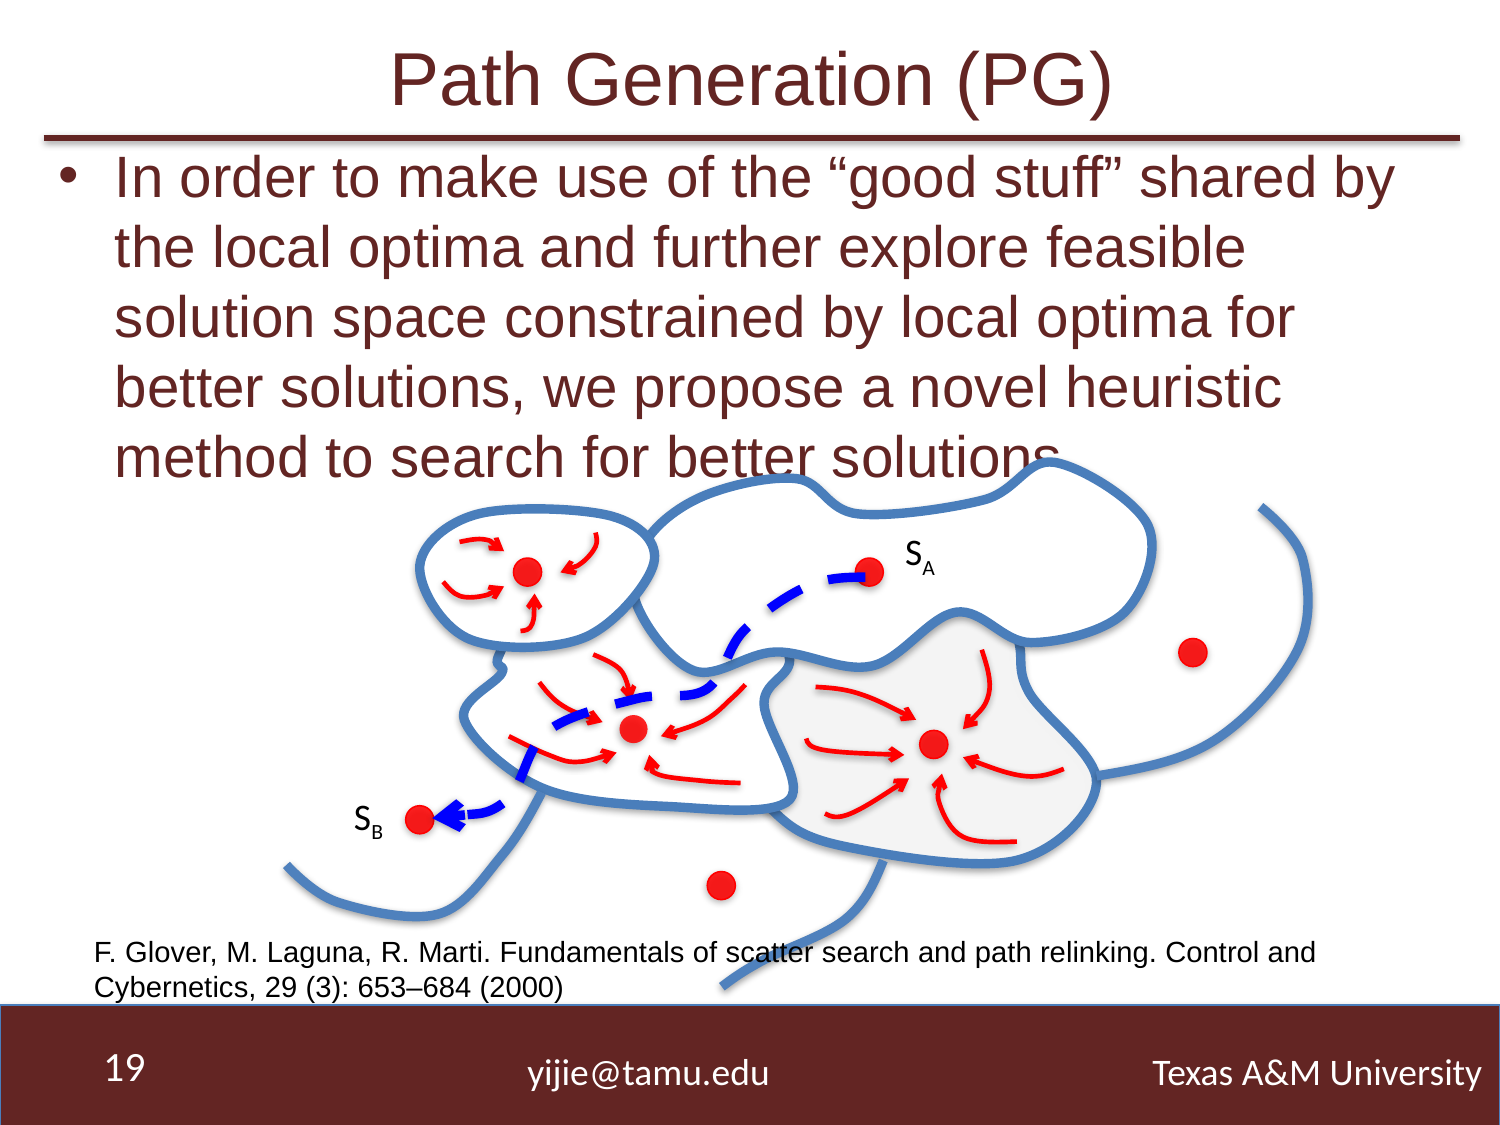

# Path Generation (PG)
In order to make use of the “good stuff” shared by the local optima and further explore feasible solution space constrained by local optima for better solutions, we propose a novel heuristic method to search for better solutions.

SA

SB
F. Glover, M. Laguna, R. Marti. Fundamentals of scatter search and path relinking. Control and Cybernetics, 29 (3): 653–684 (2000)
19